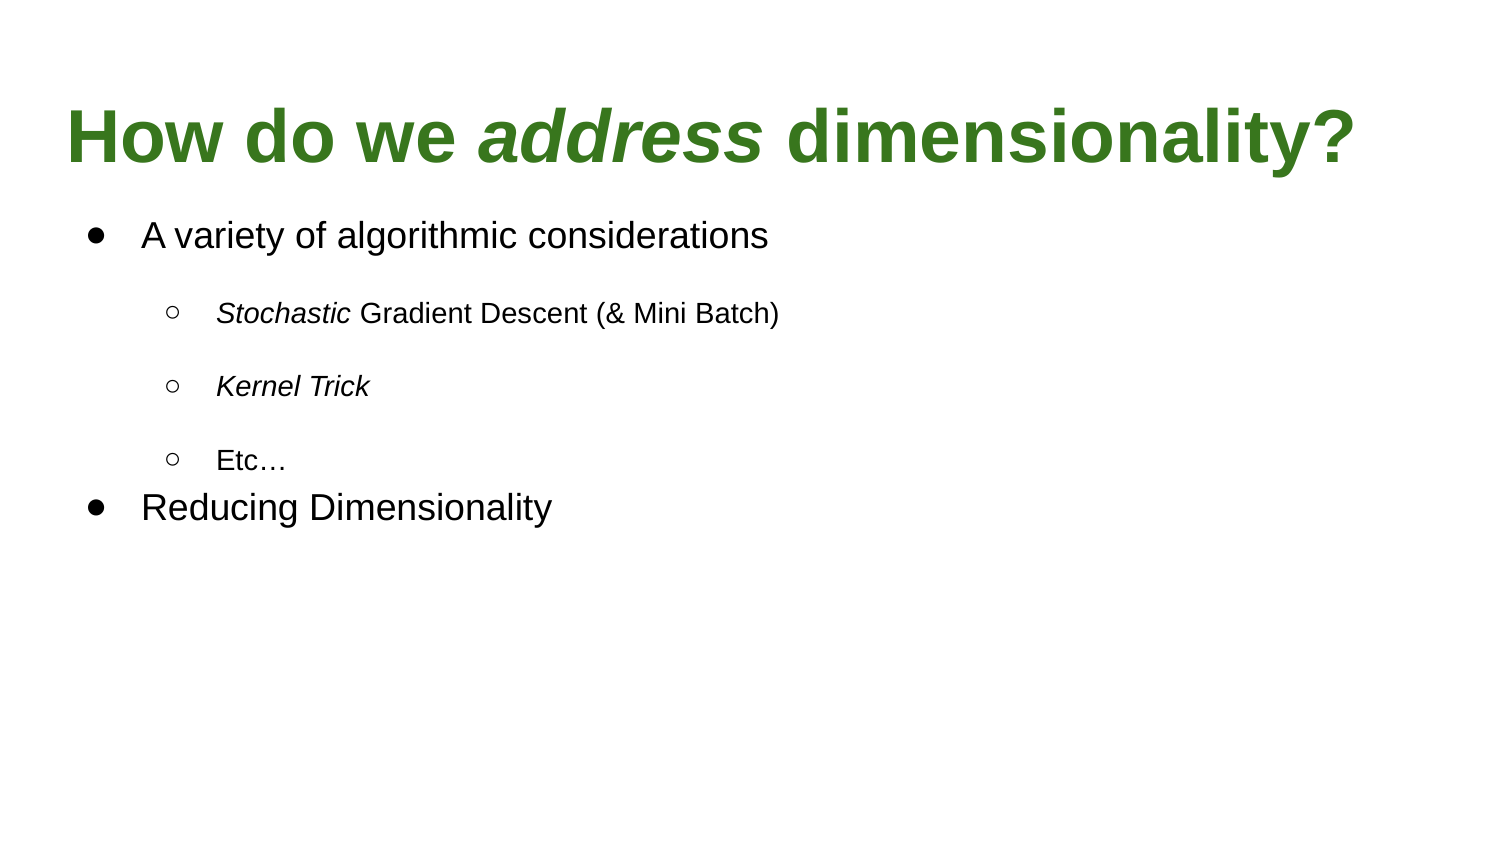

# How do we address dimensionality?
A variety of algorithmic considerations
Stochastic Gradient Descent (& Mini Batch)
Kernel Trick
Etc…
Reducing Dimensionality